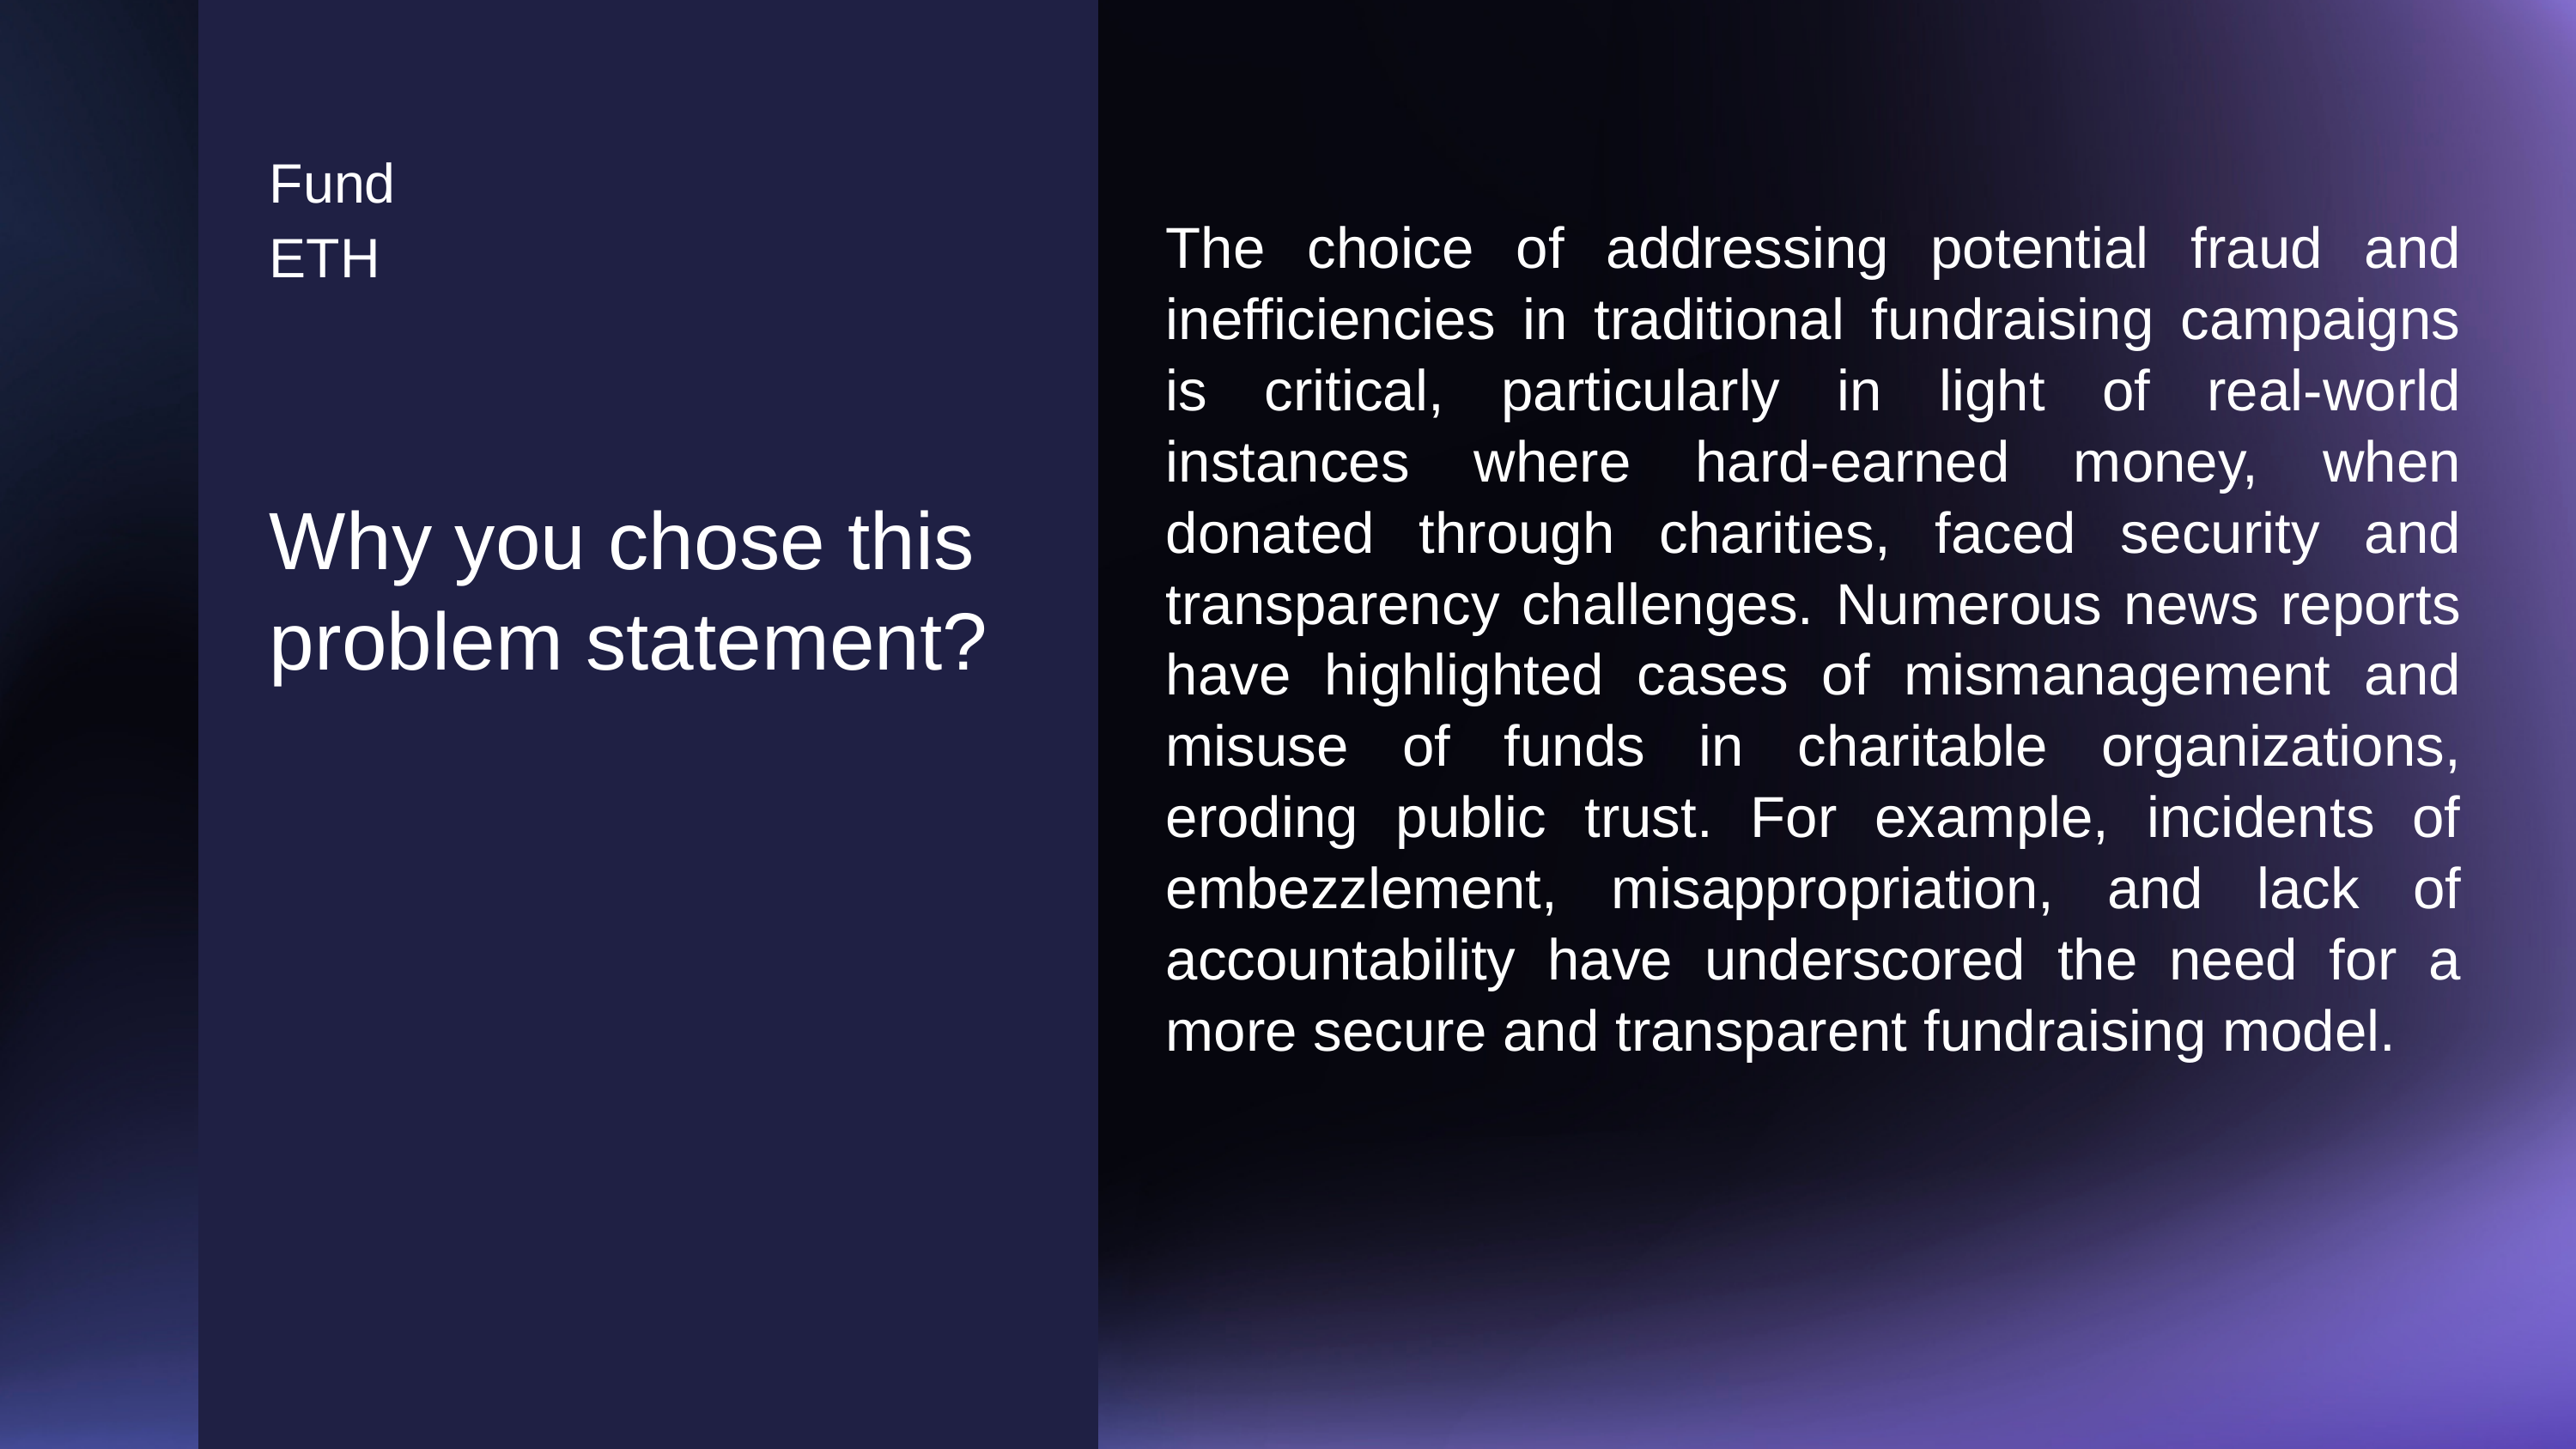

Fund ETH
The choice of addressing potential fraud and inefficiencies in traditional fundraising campaigns is critical, particularly in light of real-world instances where hard-earned money, when donated through charities, faced security and transparency challenges. Numerous news reports have highlighted cases of mismanagement and misuse of funds in charitable organizations, eroding public trust. For example, incidents of embezzlement, misappropriation, and lack of accountability have underscored the need for a more secure and transparent fundraising model.
Why you chose this problem statement?